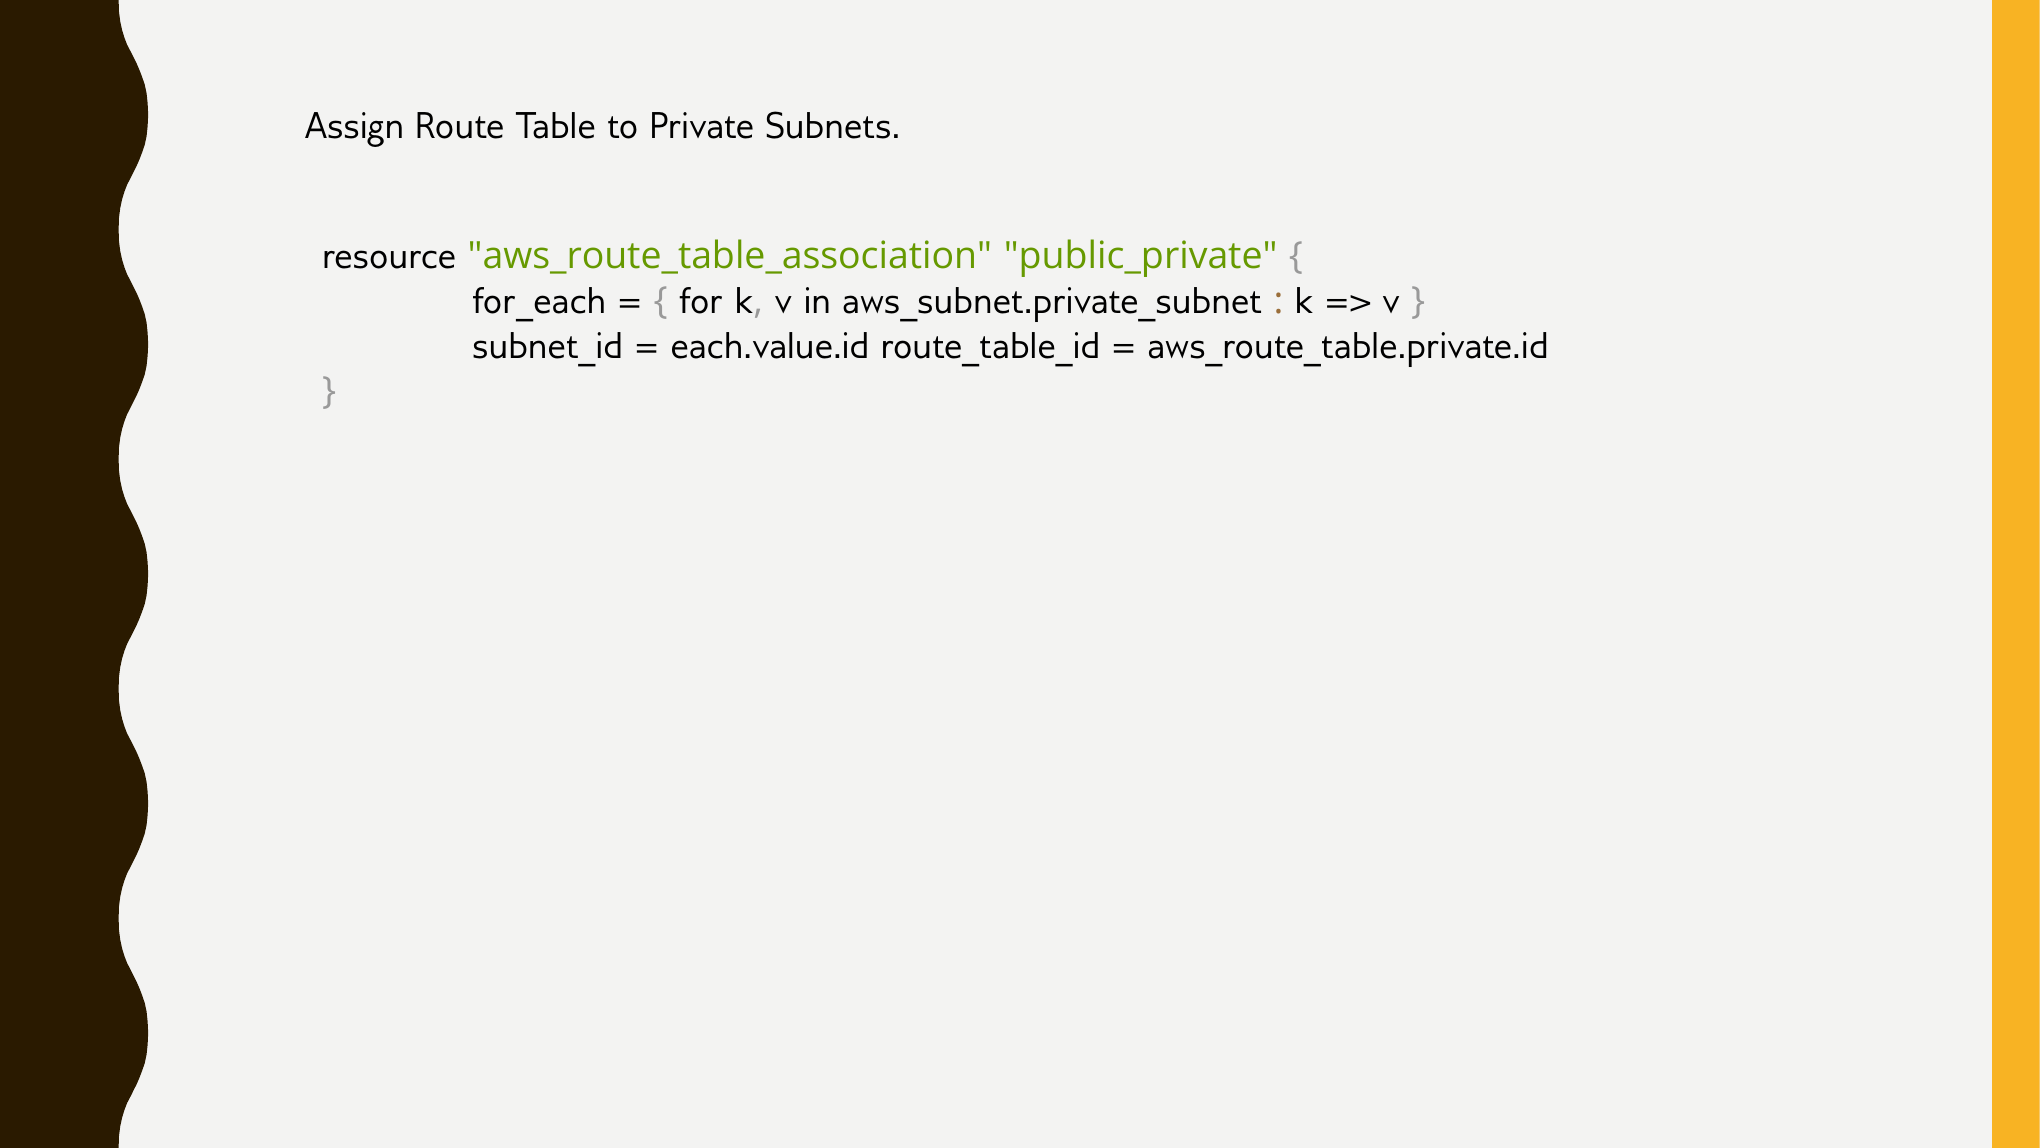

Assign Route Table to Private Subnets.
resource "aws_route_table_association" "public_private" {
	for_each = { for k, v in aws_subnet.private_subnet : k => v }
	subnet_id = each.value.id route_table_id = aws_route_table.private.id
}